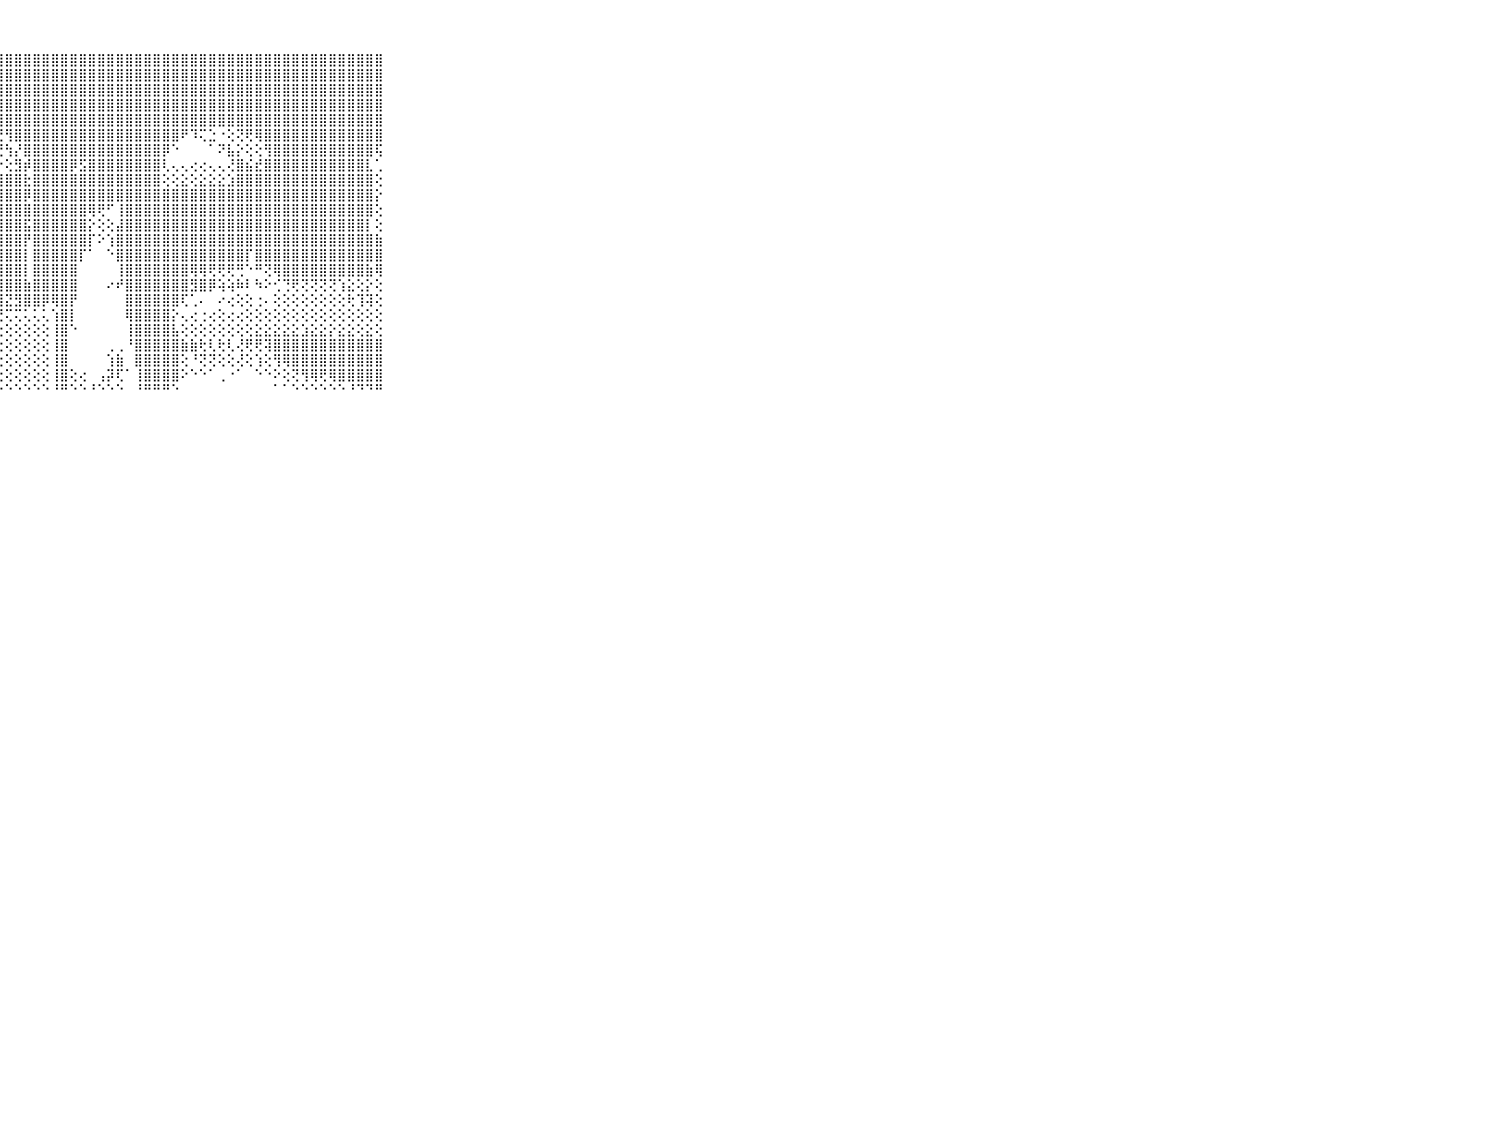

⠀⠀⠀⠀⠀⠀⠀⠀⠀⠀⠀⣿⣿⣿⣿⣿⣿⣿⣿⣿⣿⣿⣿⣿⣿⣿⣿⣿⣿⣿⣿⣿⣿⣿⣿⣿⣿⣿⣿⣿⣿⣿⣿⣿⣿⣿⣿⣿⣿⣿⣿⣿⣿⣿⣿⣿⣿⣿⣿⣿⣿⣿⣿⣿⣿⣿⣿⣿⣿⠀⠀⠀⠀⠀⠀⠀⠀⠀⠀⠀⠀
⠀⠀⠀⠀⠀⠀⠀⠀⠀⠀⠀⣿⣿⣿⣿⣿⣿⣿⣿⣿⣿⣿⣿⣿⣿⣿⣿⣿⣿⣿⣿⣿⣿⣿⣿⣿⣿⣿⣿⣿⣿⣿⣿⣿⣿⣿⣿⣿⣿⣿⣿⣿⣿⣿⣿⣿⣿⣿⣿⣿⣿⣿⣿⣿⣿⣿⣿⣿⣿⠀⠀⠀⠀⠀⠀⠀⠀⠀⠀⠀⠀
⠀⠀⠀⠀⠀⠀⠀⠀⠀⠀⠀⣿⣿⣿⣿⣿⣿⣿⣿⣿⣿⣿⣿⣿⣿⣿⣿⣿⣿⣿⣿⣿⣿⣿⣿⣿⣿⣿⣿⣿⣿⣿⣿⣿⣿⣿⣿⣿⣿⣿⣿⣿⣿⣿⣿⣿⣿⣿⣿⣿⣿⣿⣿⣿⣿⣿⣿⣿⣿⠀⠀⠀⠀⠀⠀⠀⠀⠀⠀⠀⠀
⠀⠀⠀⠀⠀⠀⠀⠀⠀⠀⠀⣿⣿⣿⣿⣿⣿⣿⣿⣿⣿⣿⣿⣿⣿⣿⣿⣿⣿⣿⣿⣿⣿⣿⣿⣿⣿⣿⣿⣿⣿⣿⣿⣿⣿⣿⣿⣿⣿⣿⣿⣿⣿⣿⣿⣿⣿⣿⣿⣿⣿⣿⣿⣿⣿⣿⣿⣿⣿⠀⠀⠀⠀⠀⠀⠀⠀⠀⠀⠀⠀
⠀⠀⠀⠀⠀⠀⠀⠀⠀⠀⠀⣿⣿⣿⣿⣿⣿⣿⡿⢟⢏⢝⢝⢝⢝⢟⢿⣿⣿⣿⣿⣿⣿⣿⣿⣿⣿⣿⣿⣿⣿⣿⣿⣿⣿⣿⣿⣿⣿⣿⣿⣿⣿⣿⣿⣿⣿⣿⣿⣿⣿⣿⣿⣿⣿⣿⣿⣿⣿⠀⠀⠀⠀⠀⠀⠀⠀⠀⠀⠀⠀
⠀⠀⠀⠀⠀⠀⠀⠀⠀⠀⠀⣿⣿⣿⣿⣿⡿⢟⢵⢥⢤⢥⢥⢥⢭⢕⢧⣜⢻⣿⣿⣿⣿⣿⣿⣿⣿⣿⣿⣿⣿⣿⣿⣿⣿⣿⣿⠟⠹⢍⣑⠐⢕⢝⢟⢿⣿⣿⣿⣿⣿⣿⣿⣿⣿⣿⣿⣿⣿⠀⠀⠀⠀⠀⠀⠀⠀⠀⠀⠀⠀
⠀⠀⠀⠀⠀⠀⠀⠀⠀⠀⠀⣿⣿⣿⣿⡟⢕⢕⢕⢕⢕⢕⢕⢕⢕⢕⢕⢜⢳⡜⣿⣿⣿⣿⣿⣿⣿⣿⣿⣿⣿⣿⣿⣿⣿⡿⠑⠀⠀⠀⠁⠝⣧⡕⢕⢕⢻⣿⣿⣿⣿⣿⣿⣿⣿⣿⣿⣿⢯⠀⠀⠀⠀⠀⠀⠀⠀⠀⠀⠀⠀
⠀⠀⠀⠀⠀⠀⠀⠀⠀⠀⠀⣿⣿⣿⣿⣿⣷⣷⣷⣷⣵⣵⣵⣕⣱⣕⡕⡕⢕⣻⡾⣿⣿⣿⣿⡿⣫⣿⣿⣿⣿⣿⣿⣿⣿⢇⢄⢄⢔⢔⢄⢄⢜⣿⣮⣞⣿⣿⣿⣿⣿⣿⣿⣿⣿⣿⣿⣇⢁⠀⠀⠀⠀⠀⠀⠀⠀⠀⠀⠀⠀
⠀⠀⠀⠀⠀⠀⠀⠀⠀⠀⠀⣿⣿⣿⣿⣿⣿⣿⣿⣿⣿⣿⣿⣿⣿⣿⣿⣿⣿⣿⣗⣿⣿⣿⣿⣿⣿⣿⣿⣿⣿⣿⣿⣿⣿⢕⢕⣕⢕⣕⣕⣕⣱⣿⣿⣿⣿⣿⣿⣿⣿⣿⣿⣿⣿⣿⣿⣿⢕⠀⠀⠀⠀⠀⠀⠀⠀⠀⠀⠀⠀
⠀⠀⠀⠀⠀⠀⠀⠀⠀⠀⠀⣿⣿⣿⣿⣿⣿⣿⣿⣿⣿⣿⣿⣿⣿⣿⣿⣿⣿⣿⡿⣿⣿⣿⣿⣿⣿⣿⣿⣿⣿⣿⣿⣿⣿⣿⣿⣿⣿⣿⣿⣿⣿⣿⣿⣿⣿⣿⣿⣿⣿⣿⣿⣿⣿⣿⣿⣿⡕⠀⠀⠀⠀⠀⠀⠀⠀⠀⠀⠀⠀
⠀⠀⠀⠀⠀⠀⠀⠀⠀⠀⠀⣿⣿⣿⣿⣿⣿⣿⣿⣿⣿⣿⣿⣿⣿⣿⣿⣿⣿⣿⣿⣿⣿⣿⣿⣿⣿⢿⢟⠋⢸⣿⣿⣿⣿⣿⣿⣿⣿⣿⣿⣿⣿⣿⣿⣿⣿⣿⣿⣿⣿⣿⣿⣿⣿⣿⣿⣿⢕⠀⠀⠀⠀⠀⠀⠀⠀⠀⠀⠀⠀
⠀⠀⠀⠀⠀⠀⠀⠀⠀⠀⠀⣿⣿⣿⣿⣿⣿⣿⣿⣿⣿⣿⣿⣿⣿⣿⣿⣿⣿⣿⣯⣿⣿⣿⣿⣿⣿⡕⢕⢕⣼⣿⣿⣿⣿⣿⣿⣿⣿⣿⣿⣿⣿⣿⣿⣿⣿⣿⣿⣿⣿⣿⣿⣿⣿⣿⣿⡇⢕⠀⠀⠀⠀⠀⠀⠀⠀⠀⠀⠀⠀
⠀⠀⠀⠀⠀⠀⠀⠀⠀⠀⠀⣿⣿⣿⣿⣿⣿⣿⣿⣿⣿⣿⣿⣿⣿⣿⣿⣿⣿⣿⡟⣿⣿⣿⣿⣿⣿⡏⠕⢱⣿⣿⣿⣿⣿⣿⣿⣿⣿⣿⣿⣿⣿⣿⣿⣿⣿⣿⣿⣿⣿⣿⣿⣿⣿⣿⣿⣿⣷⠀⠀⠀⠀⠀⠀⠀⠀⠀⠀⠀⠀
⠀⠀⠀⠀⠀⠀⠀⠀⠀⠀⠀⣿⣿⣿⣿⣿⣿⣿⣿⣿⣿⣿⣿⣿⣿⣿⣿⣿⣿⣿⡇⣿⣿⣿⣿⣿⡏⠁⠀⠑⣿⣿⣿⣿⣿⣿⣿⣿⣿⣿⣿⣿⣿⣿⡏⣿⣿⣿⣿⣿⣿⣿⣿⣿⣿⣿⣿⣿⣿⠀⠀⠀⠀⠀⠀⠀⠀⠀⠀⠀⠀
⠀⠀⠀⠀⠀⠀⠀⠀⠀⠀⠀⣿⣿⣿⣿⣿⣿⣿⣿⣿⣿⣿⣿⣿⣿⣿⣿⣿⣿⣿⡇⣿⣿⣿⣿⣿⠀⠀⠀⠀⢸⣿⣿⣿⣿⣿⣿⣿⢿⢿⢟⢟⢟⢛⠑⠛⢝⢿⣿⣿⣿⣿⣿⣿⣿⣿⣿⣷⢿⠀⠀⠀⠀⠀⠀⠀⠀⠀⠀⠀⠀
⠀⠀⠀⠀⠀⠀⠀⠀⠀⠀⠀⣿⣿⣿⣿⣿⣿⣿⣿⣿⣿⣿⣿⣿⣿⣿⣿⣿⣿⣿⣷⣿⣿⣿⣿⣿⠀⠀⠀⠔⠞⣿⣿⣿⣿⣿⣿⣿⣻⣿⡿⢵⢵⠷⠇⠳⠕⢊⢙⢟⢝⢝⢝⢝⢱⣕⢕⡕⢕⠀⠀⠀⠀⠀⠀⠀⠀⠀⠀⠀⠀
⠀⠀⠀⠀⠀⠀⠀⠀⠀⠀⠀⣿⣿⣿⣿⣷⣾⣿⣾⣷⣷⣷⣾⡿⣿⣯⣽⣽⣝⣻⣿⣿⡿⢿⣿⡟⠀⠀⠀⠀⠀⣿⣿⣿⣿⣿⣿⢏⢁⠄⠀⠔⢔⢕⢕⢐⠄⢕⢕⢕⢕⢕⢕⢕⢕⢗⢹⢽⢕⠀⠀⠀⠀⠀⠀⠀⠀⠀⠀⠀⠀
⠀⠀⠀⠀⠀⠀⠀⠀⠀⠀⠀⣿⣿⣿⣿⣿⣿⢿⢿⠿⠿⢟⢟⢛⢛⢛⢝⢝⢍⢍⢅⢅⢅⢱⣿⡇⠀⠀⠀⠀⠀⢿⣿⣿⣿⣿⡕⢄⢔⢐⢔⢕⢔⢔⢕⢕⢕⢕⢕⢕⢕⢕⢕⢕⢕⢕⢕⢕⢕⠀⠀⠀⠀⠀⠀⠀⠀⠀⠀⠀⠀
⠀⠀⠀⠀⠀⠀⠀⠀⠀⠀⠀⢁⢅⢅⢔⢔⢔⢔⢕⢕⢕⢕⢕⢕⢕⢕⢕⢕⢕⢕⢕⢕⢕⢸⣿⠑⠀⠀⠀⠀⠀⢸⣿⣿⣿⣿⣧⢕⢕⢕⢕⢕⢕⢕⢕⣕⣕⣕⣕⣕⣱⣕⣕⡕⣕⣕⢕⣕⢕⠀⠀⠀⠀⠀⠀⠀⠀⠀⠀⠀⠀
⠀⠀⠀⠀⠀⠀⠀⠀⠀⠀⠀⢔⢔⢕⢕⢕⢕⢕⢕⢕⢕⢕⢕⢕⢕⢕⢕⢕⢕⢕⢕⢕⢕⢸⣿⠀⠀⠀⠀⢀⢀⠘⣿⣿⣿⣿⣿⣷⣷⢗⢇⢗⢇⢜⢟⢟⢽⣿⣿⣿⣿⣿⣿⣿⣿⣿⣿⣿⣿⠀⠀⠀⠀⠀⠀⠀⠀⠀⠀⠀⠀
⠀⠀⠀⠀⠀⠀⠀⠀⠀⠀⠀⢀⢔⢕⢕⢕⢕⢕⢕⢕⢕⢕⢕⢕⢕⢕⢕⢕⢕⢕⢕⢕⢕⢸⣿⠀⠀⠀⠀⢱⣷⠀⣿⣿⣿⣿⣿⢕⠘⢝⢝⢕⢕⢜⢕⢱⢕⢻⢿⣿⣿⣿⣿⣿⣿⣿⣿⣿⣿⠀⠀⠀⠀⠀⠀⠀⠀⠀⠀⠀⠀
⠀⠀⠀⠀⠀⠀⠀⠀⠀⠀⠀⠕⢕⢕⢕⢕⢕⢕⢕⢕⢕⢕⢕⢕⢕⢕⢕⢕⢕⢕⢕⢕⢕⢸⣿⢕⢔⠀⢠⡽⢏⠁⢸⣿⣿⣿⣿⠕⠑⠑⠁⢀⠐⠁⠀⠑⠑⠕⢕⢝⢻⢿⢟⢿⣿⣿⣿⣿⣿⠀⠀⠀⠀⠀⠀⠀⠀⠀⠀⠀⠀
⠀⠀⠀⠀⠀⠀⠀⠀⠀⠀⠀⠑⠑⠑⠑⠑⠑⠑⠑⠑⠑⠑⠑⠑⠑⠑⠑⠑⠑⠑⠑⠑⠑⠘⠛⠑⠑⠘⠑⠑⠑⠀⠘⠛⠛⠛⠑⠀⠀⠀⠀⠀⠀⠀⠀⠀⠀⠁⠁⠑⠑⠑⠑⠑⠑⠘⠙⠙⠛⠀⠀⠀⠀⠀⠀⠀⠀⠀⠀⠀⠀